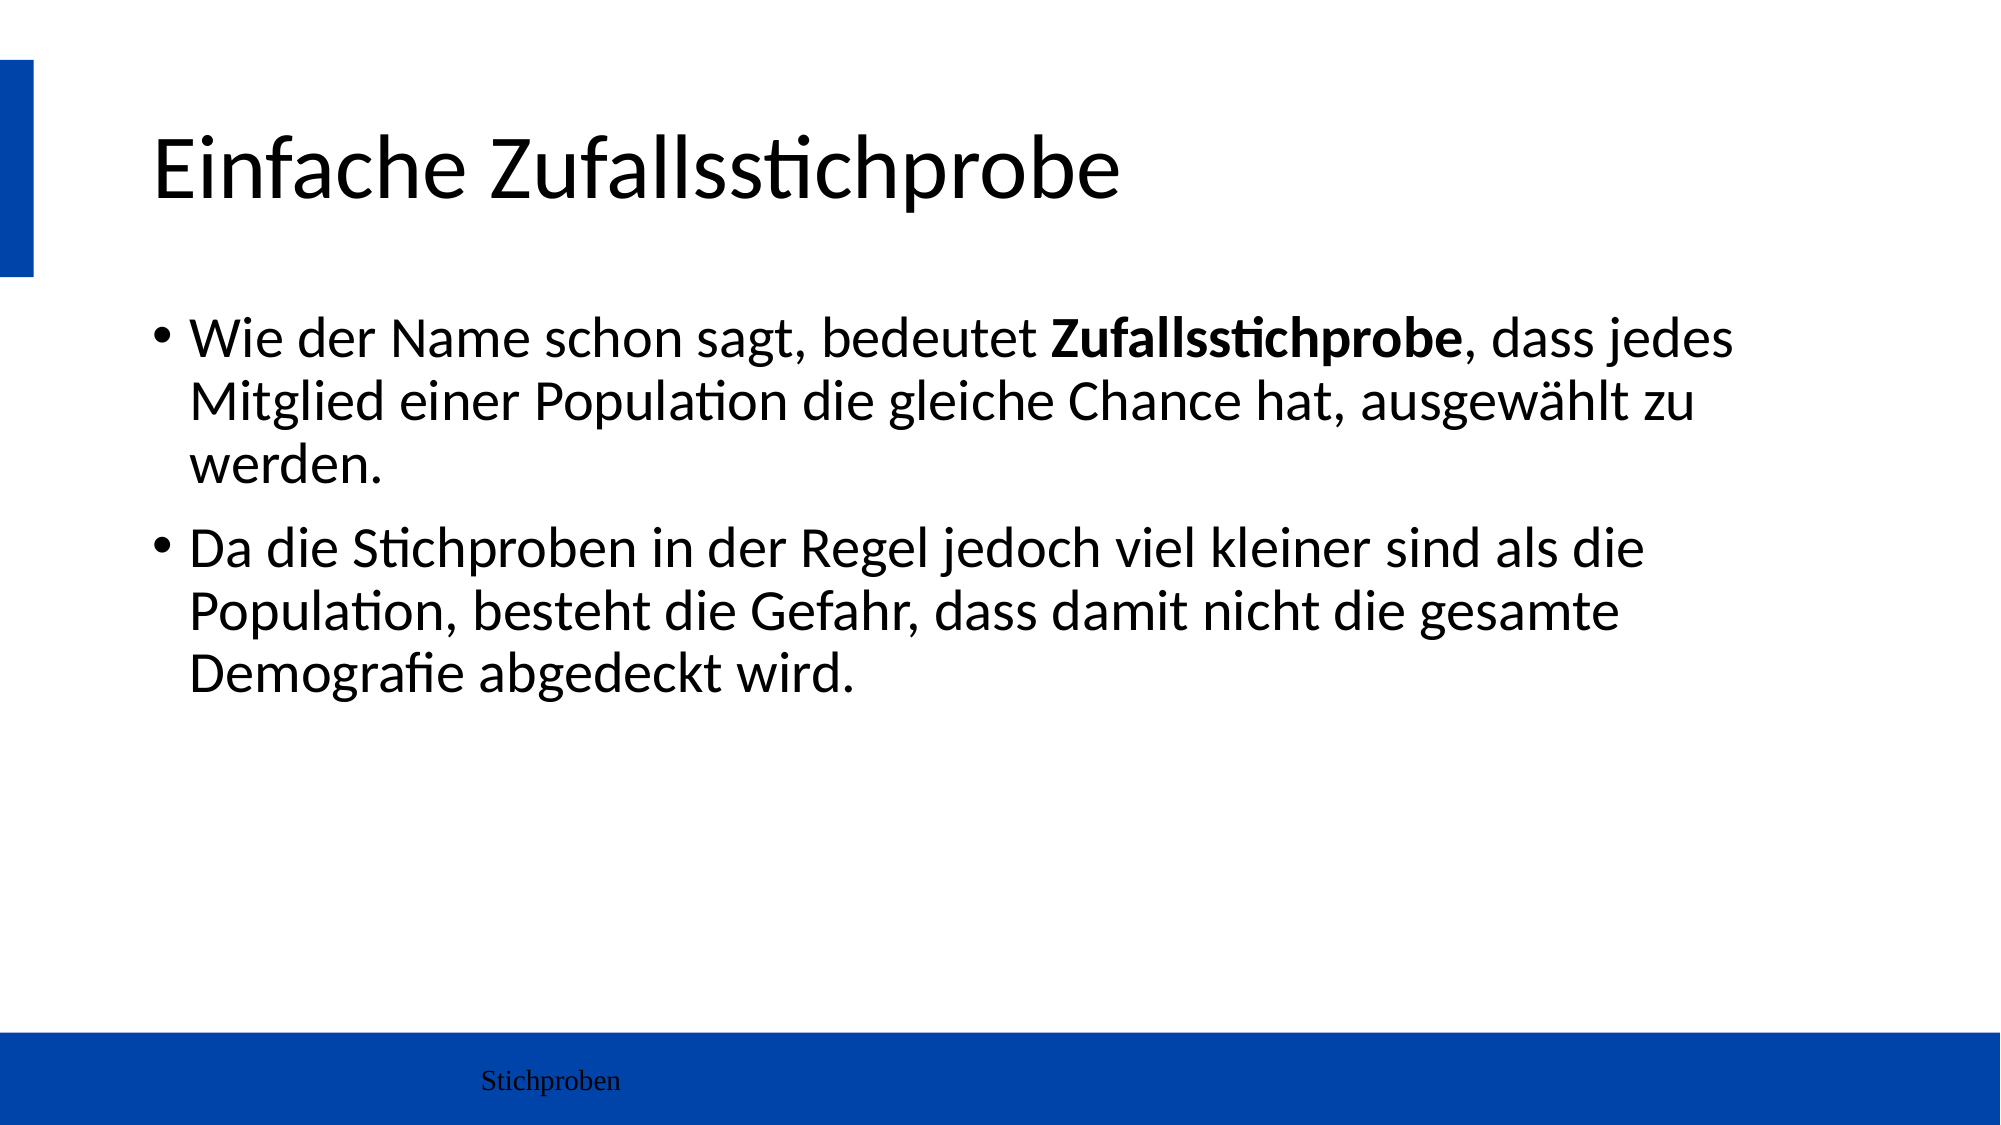

# Einfache Zufallsstichprobe
Wie der Name schon sagt, bedeutet Zufallsstichprobe, dass jedes Mitglied einer Population die gleiche Chance hat, ausgewählt zu werden.
Da die Stichproben in der Regel jedoch viel kleiner sind als die Population, besteht die Gefahr, dass damit nicht die gesamte Demografie abgedeckt wird.
Stichproben